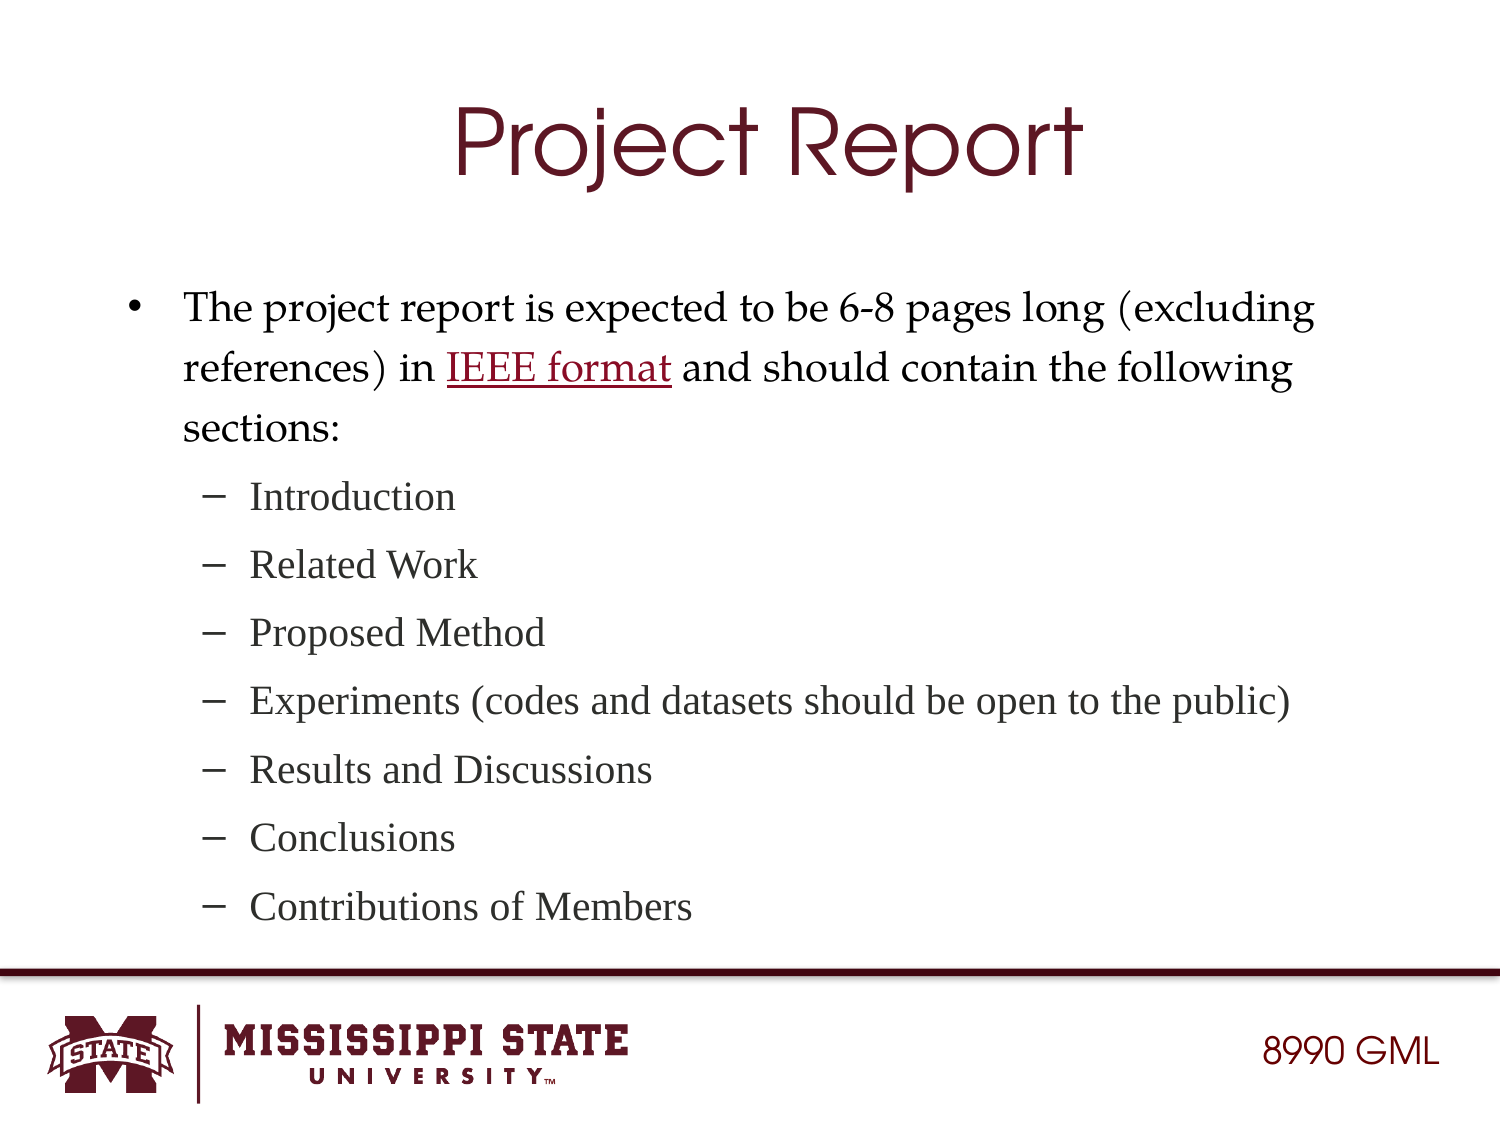

# Project Report
The project report is expected to be 6-8 pages long (excluding references) in IEEE format and should contain the following sections:
Introduction
Related Work
Proposed Method
Experiments (codes and datasets should be open to the public)
Results and Discussions
Conclusions
Contributions of Members